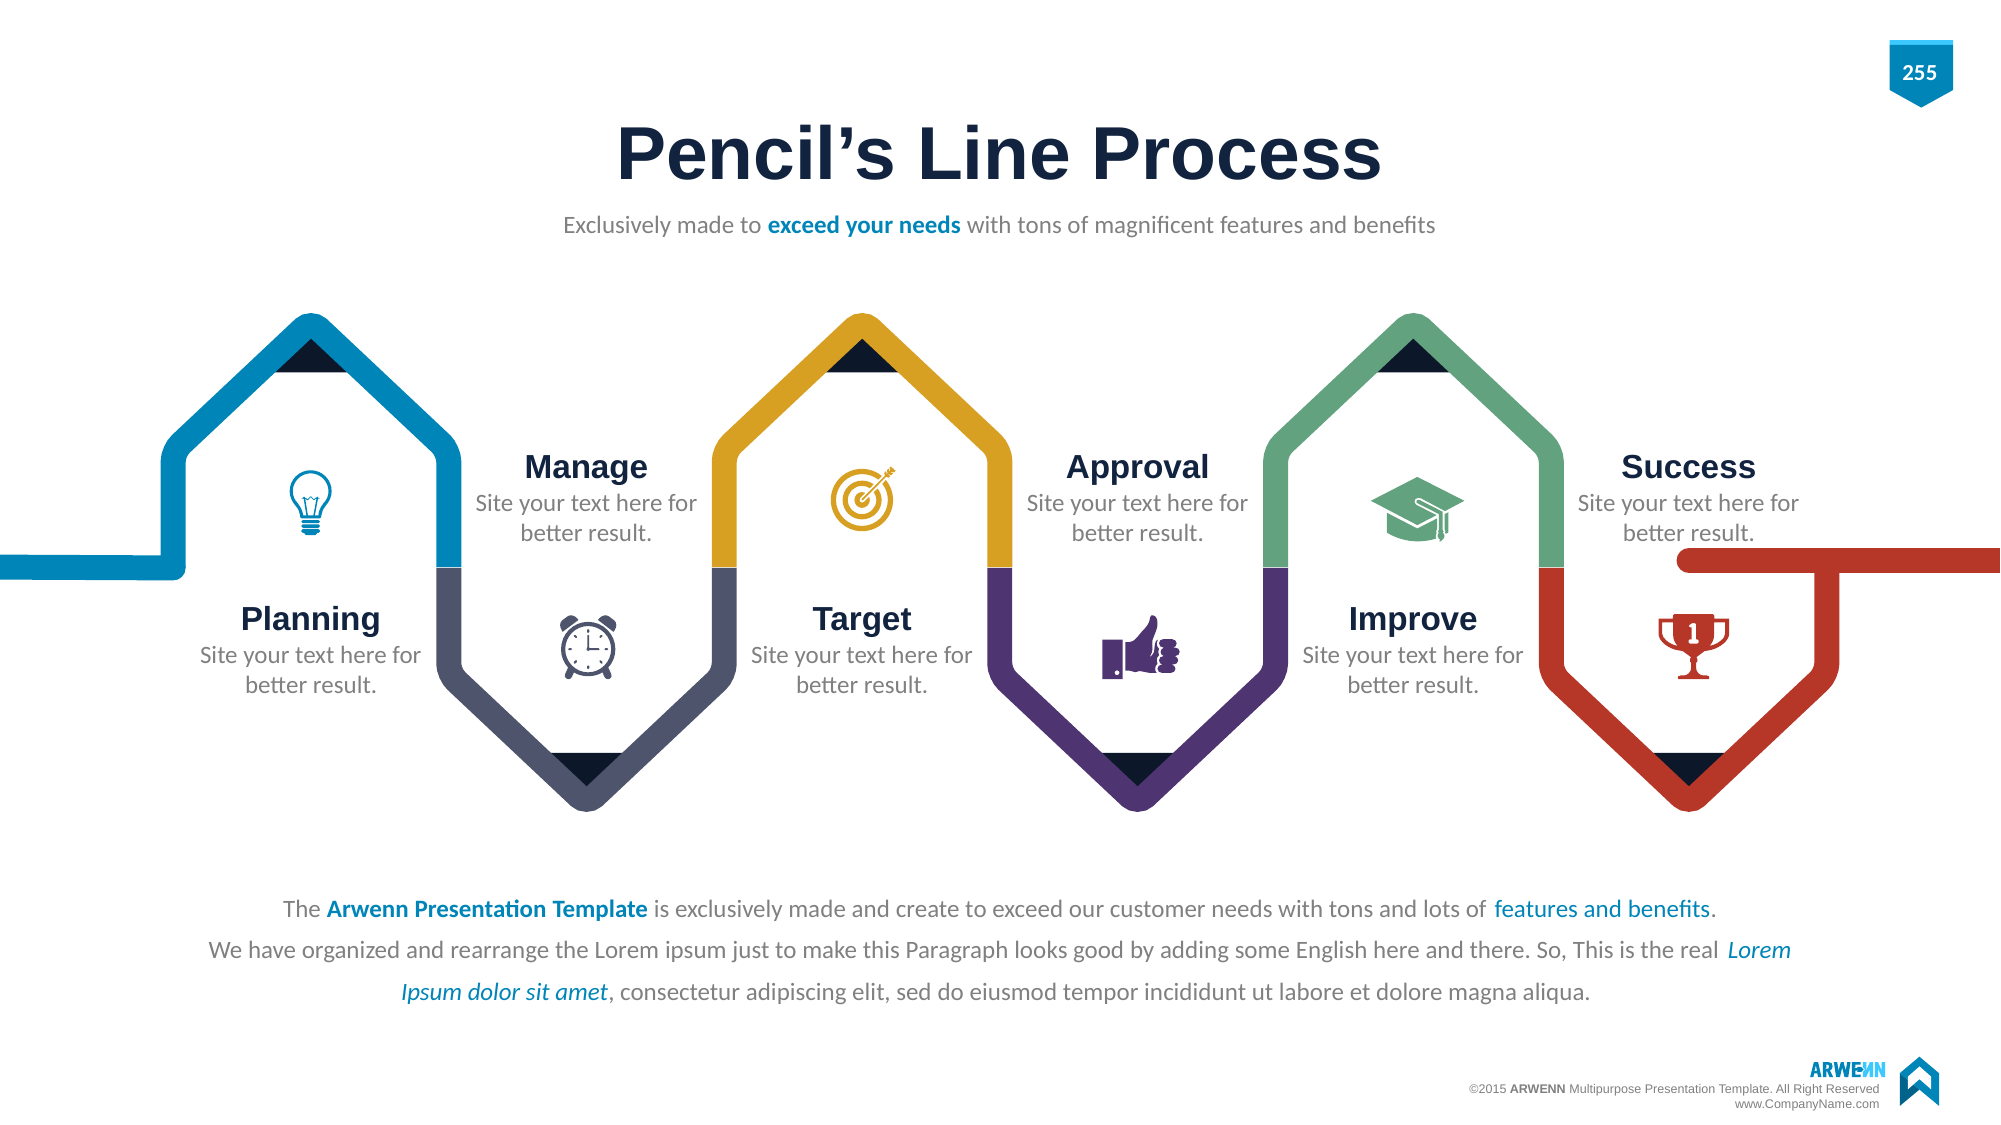

# Pencil’s Line Process
Exclusively made to exceed your needs with tons of magnificent features and benefits

Manage
Site your text here for better result.
Approval
Site your text here for better result.
Success
Site your text here for better result.

Planning
Site your text here for better result.
Target
Site your text here for better result.
Improve
Site your text here for better result.

The Arwenn Presentation Template is exclusively made and create to exceed our customer needs with tons and lots of features and benefits.
We have organized and rearrange the Lorem ipsum just to make this Paragraph looks good by adding some English here and there. So, This is the real Lorem Ipsum dolor sit amet, consectetur adipiscing elit, sed do eiusmod tempor incididunt ut labore et dolore magna aliqua.